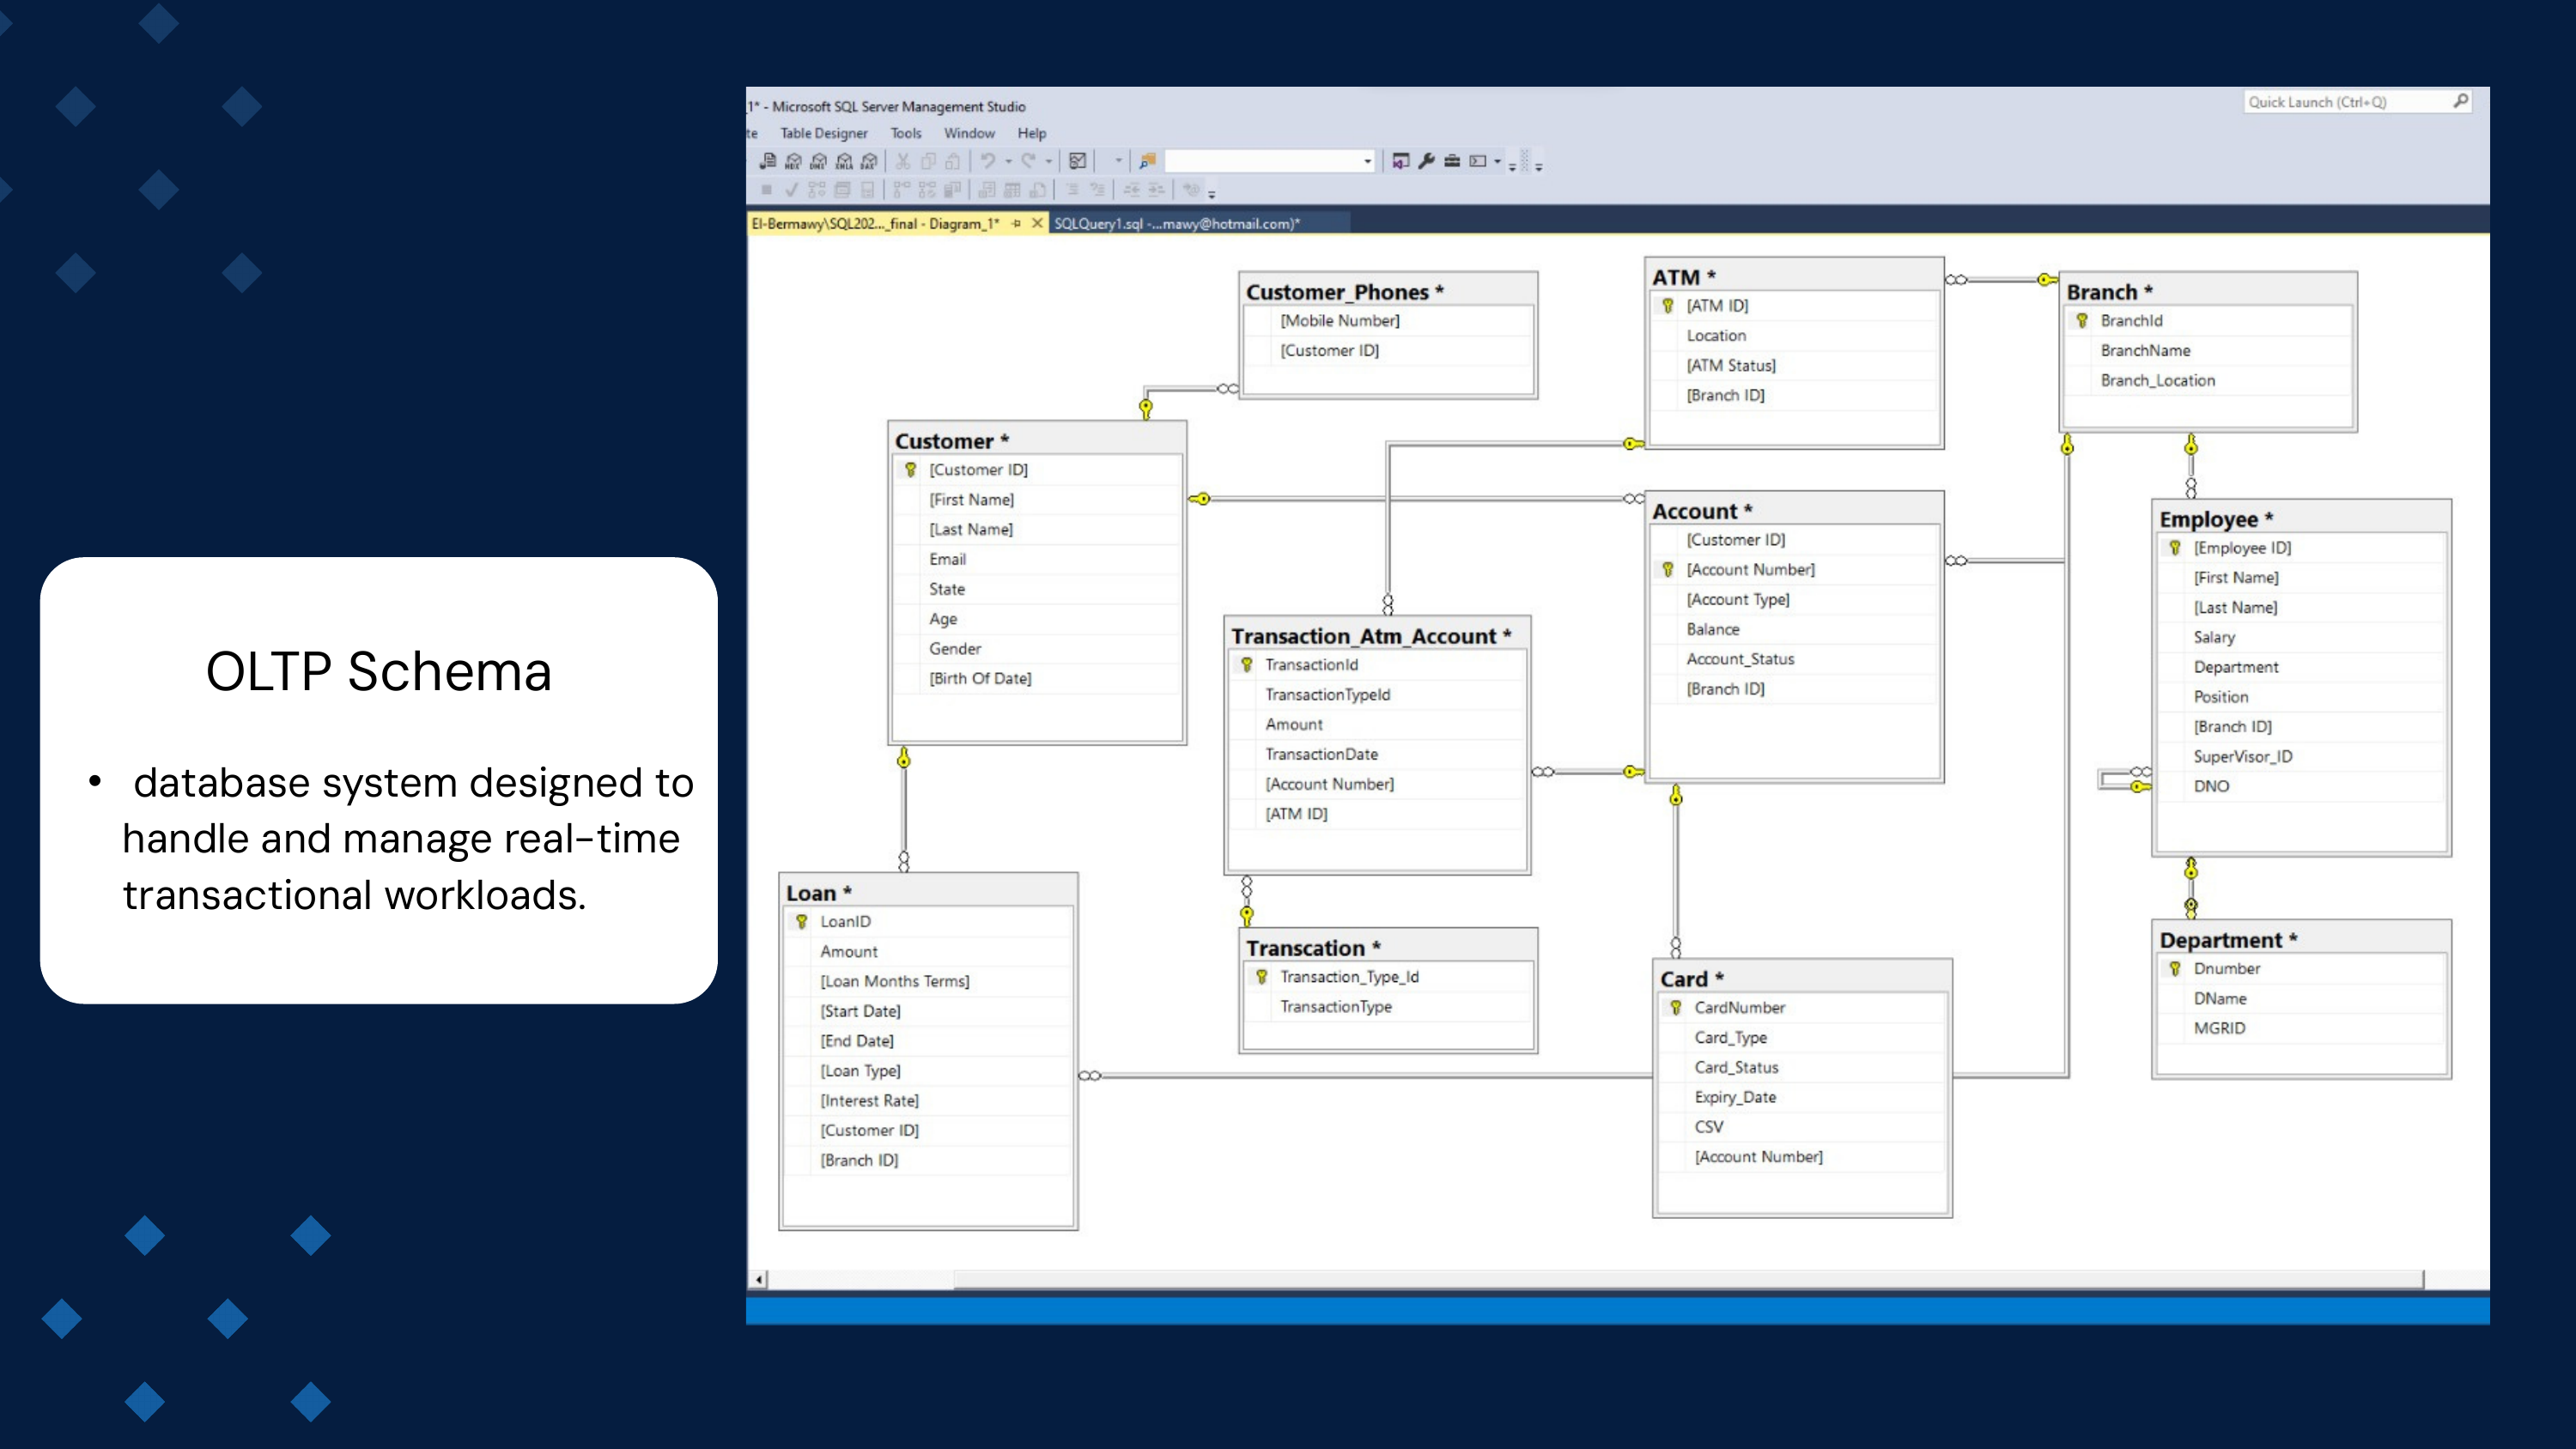

OLTP Schema
 database system designed to handle and manage real-time transactional workloads.